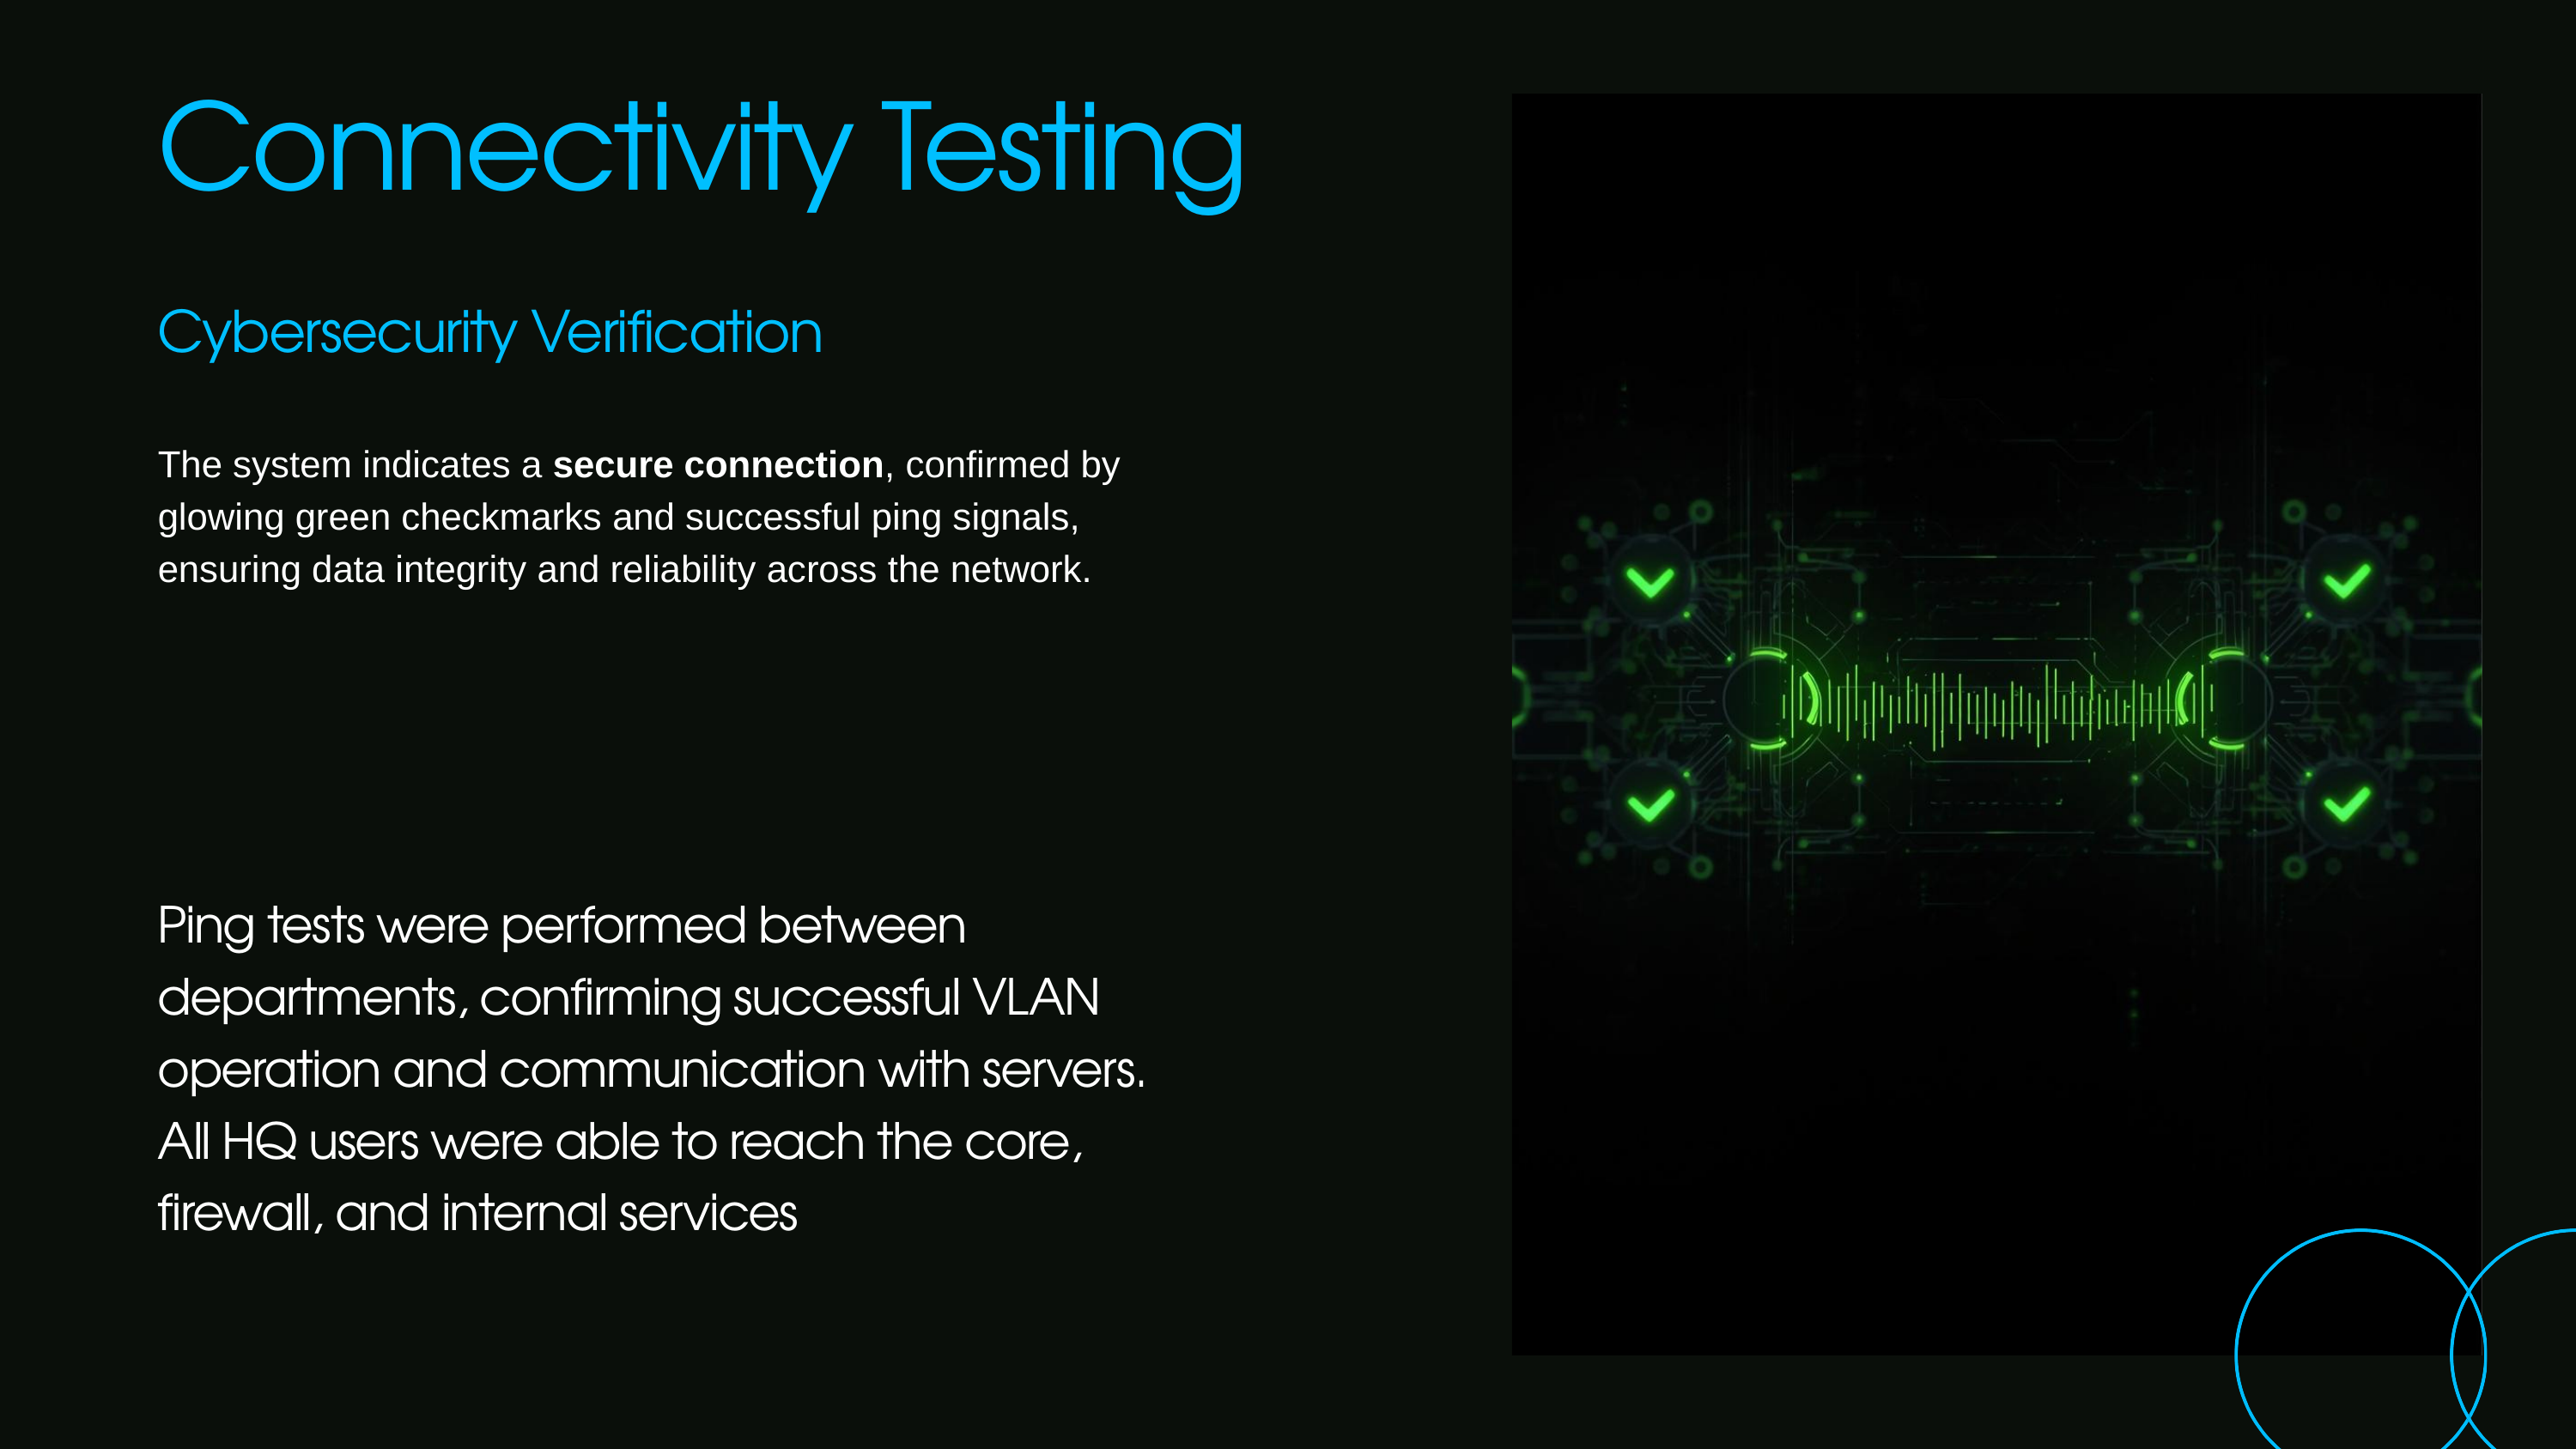

Connectivity Testing
Cybersecurity Verification
The system indicates a secure connection, confirmed by glowing green checkmarks and successful ping signals, ensuring data integrity and reliability across the network.

Ping tests were performed between departments, confirming successful VLAN operation and communication with servers. All HQ users were able to reach the core, firewall, and internal services